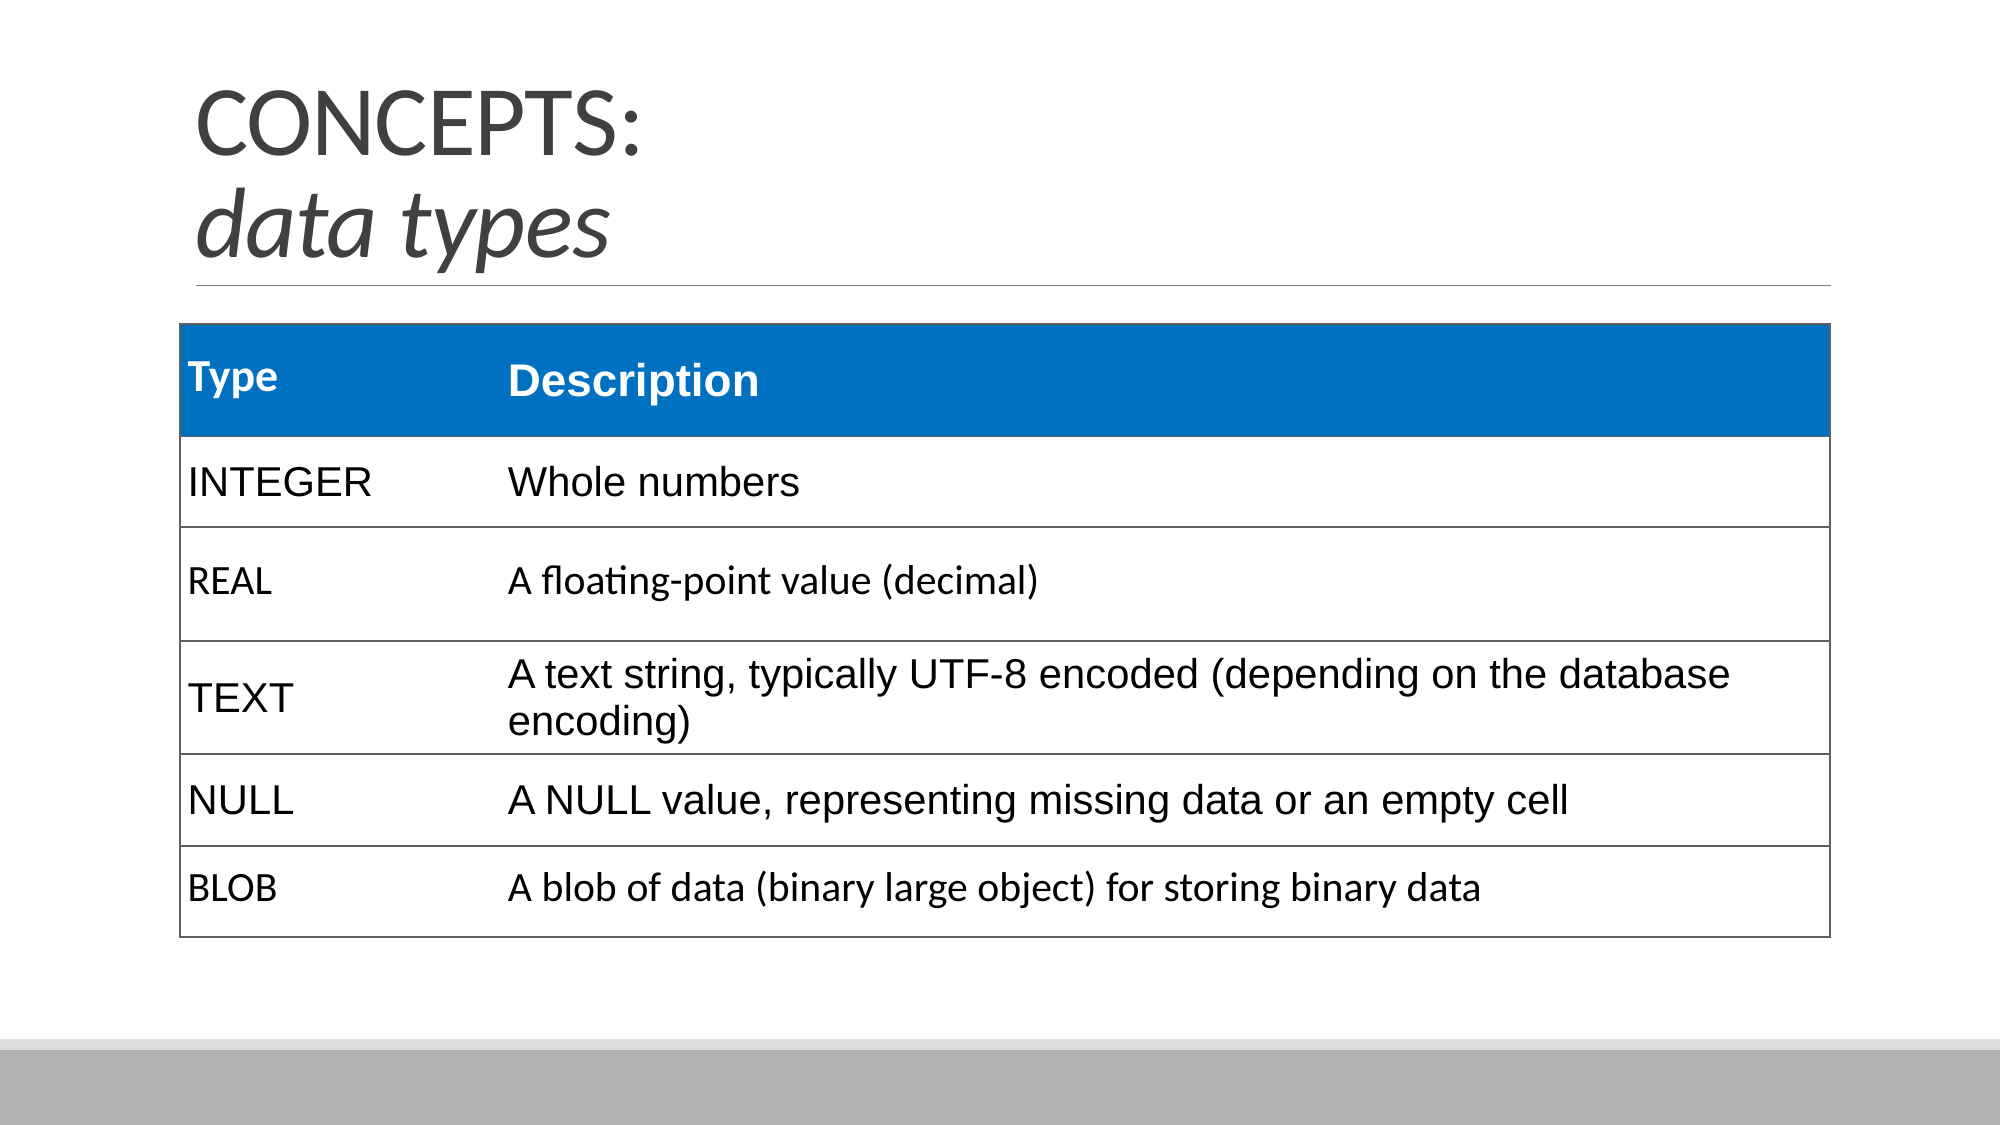

# Concepts: data types
| Type | Description |
| --- | --- |
| INTEGER | Whole numbers |
| REAL | A floating-point value (decimal) |
| TEXT | A text string, typically UTF-8 encoded (depending on the database encoding) |
| NULL | A NULL value, representing missing data or an empty cell |
| BLOB | A blob of data (binary large object) for storing binary data |